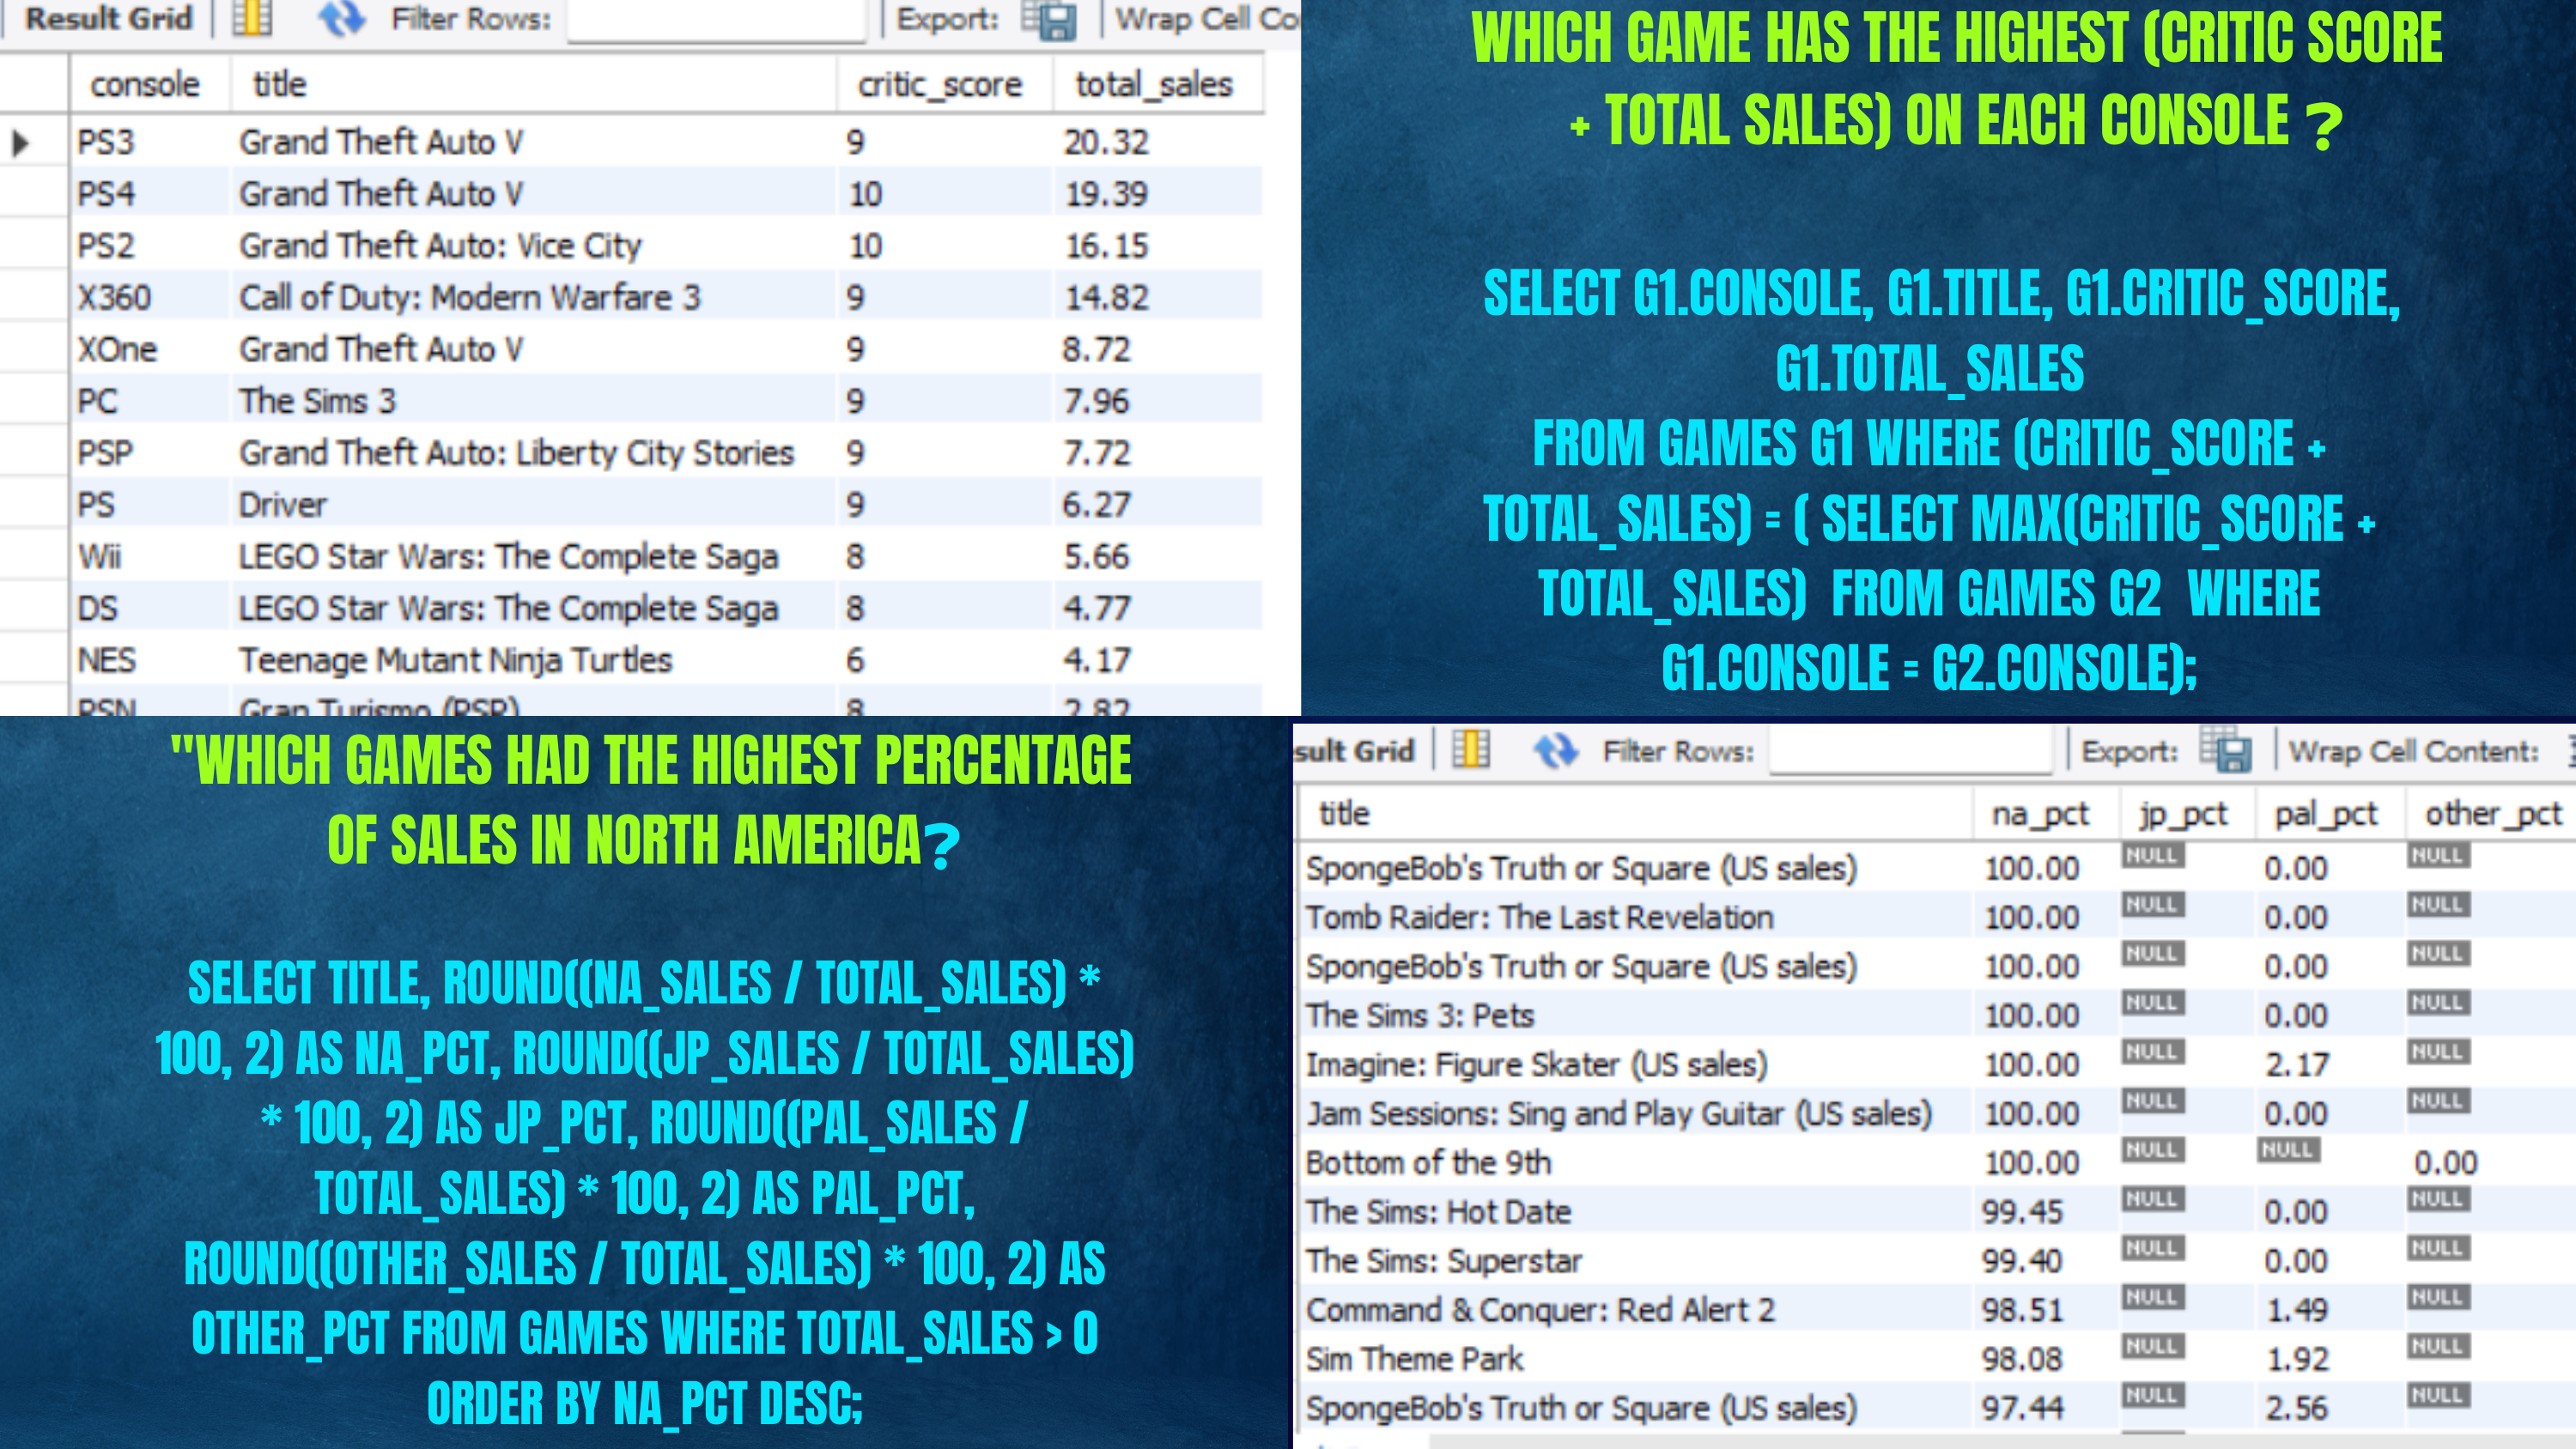

WHICH GAME HAS THE HIGHEST (CRITIC SCORE + TOTAL SALES) ON EACH CONSOLE ❓
  SELECT G1.CONSOLE, G1.TITLE, G1.CRITIC_SCORE, G1.TOTAL_SALES
FROM GAMES G1 WHERE (CRITIC_SCORE + TOTAL_SALES) = ( SELECT MAX(CRITIC_SCORE + TOTAL_SALES)  FROM GAMES G2  WHERE G1.CONSOLE = G2.CONSOLE);

 "WHICH GAMES HAD THE HIGHEST PERCENTAGE OF SALES IN NORTH AMERICA❓

SELECT TITLE, ROUND((NA_SALES / TOTAL_SALES) * 100, 2) AS NA_PCT, ROUND((JP_SALES / TOTAL_SALES) * 100, 2) AS JP_PCT, ROUND((PAL_SALES / TOTAL_SALES) * 100, 2) AS PAL_PCT,
ROUND((OTHER_SALES / TOTAL_SALES) * 100, 2) AS OTHER_PCT FROM GAMES WHERE TOTAL_SALES > 0 ORDER BY NA_PCT DESC;